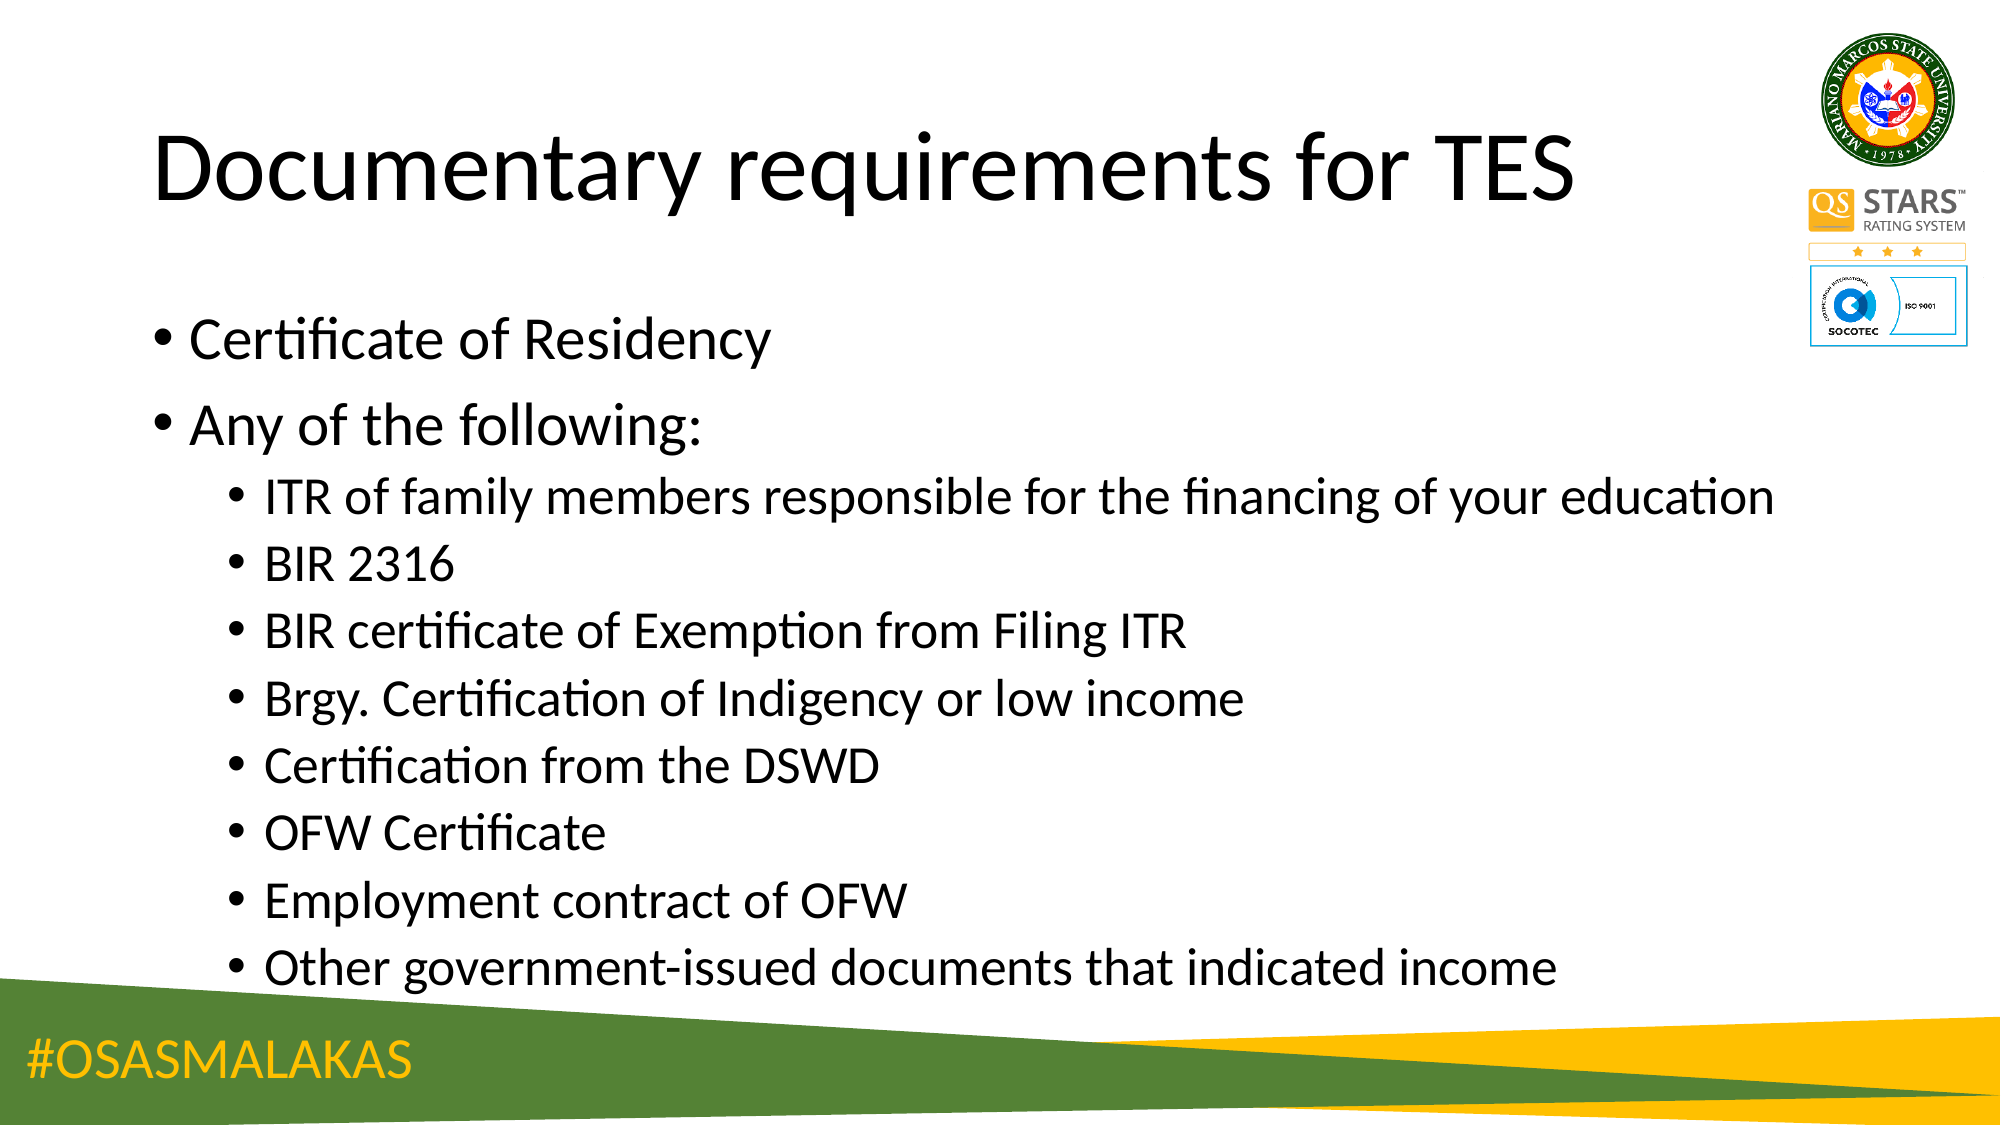

# Documentary requirements for TES
Certificate of Residency
Any of the following:
ITR of family members responsible for the financing of your education
BIR 2316
BIR certificate of Exemption from Filing ITR
Brgy. Certification of Indigency or low income
Certification from the DSWD
OFW Certificate
Employment contract of OFW
Other government-issued documents that indicated income